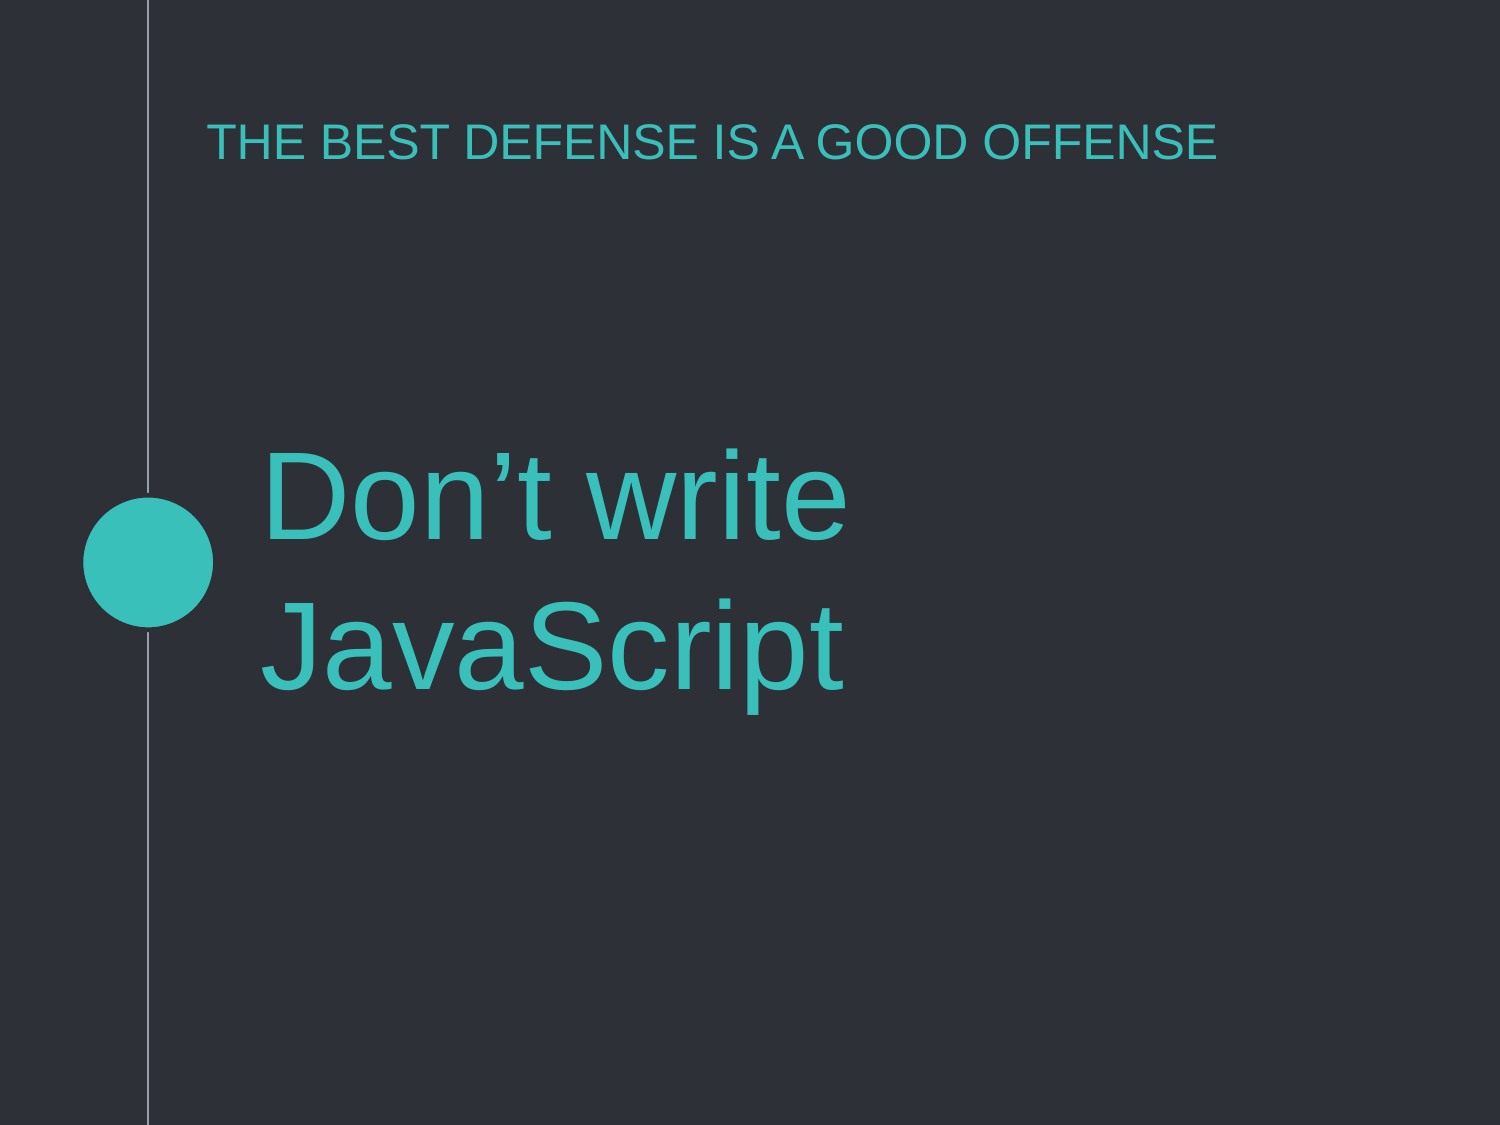

THE BEST DEFENSE IS A GOOD OFFENSE
Don’t write JavaScript